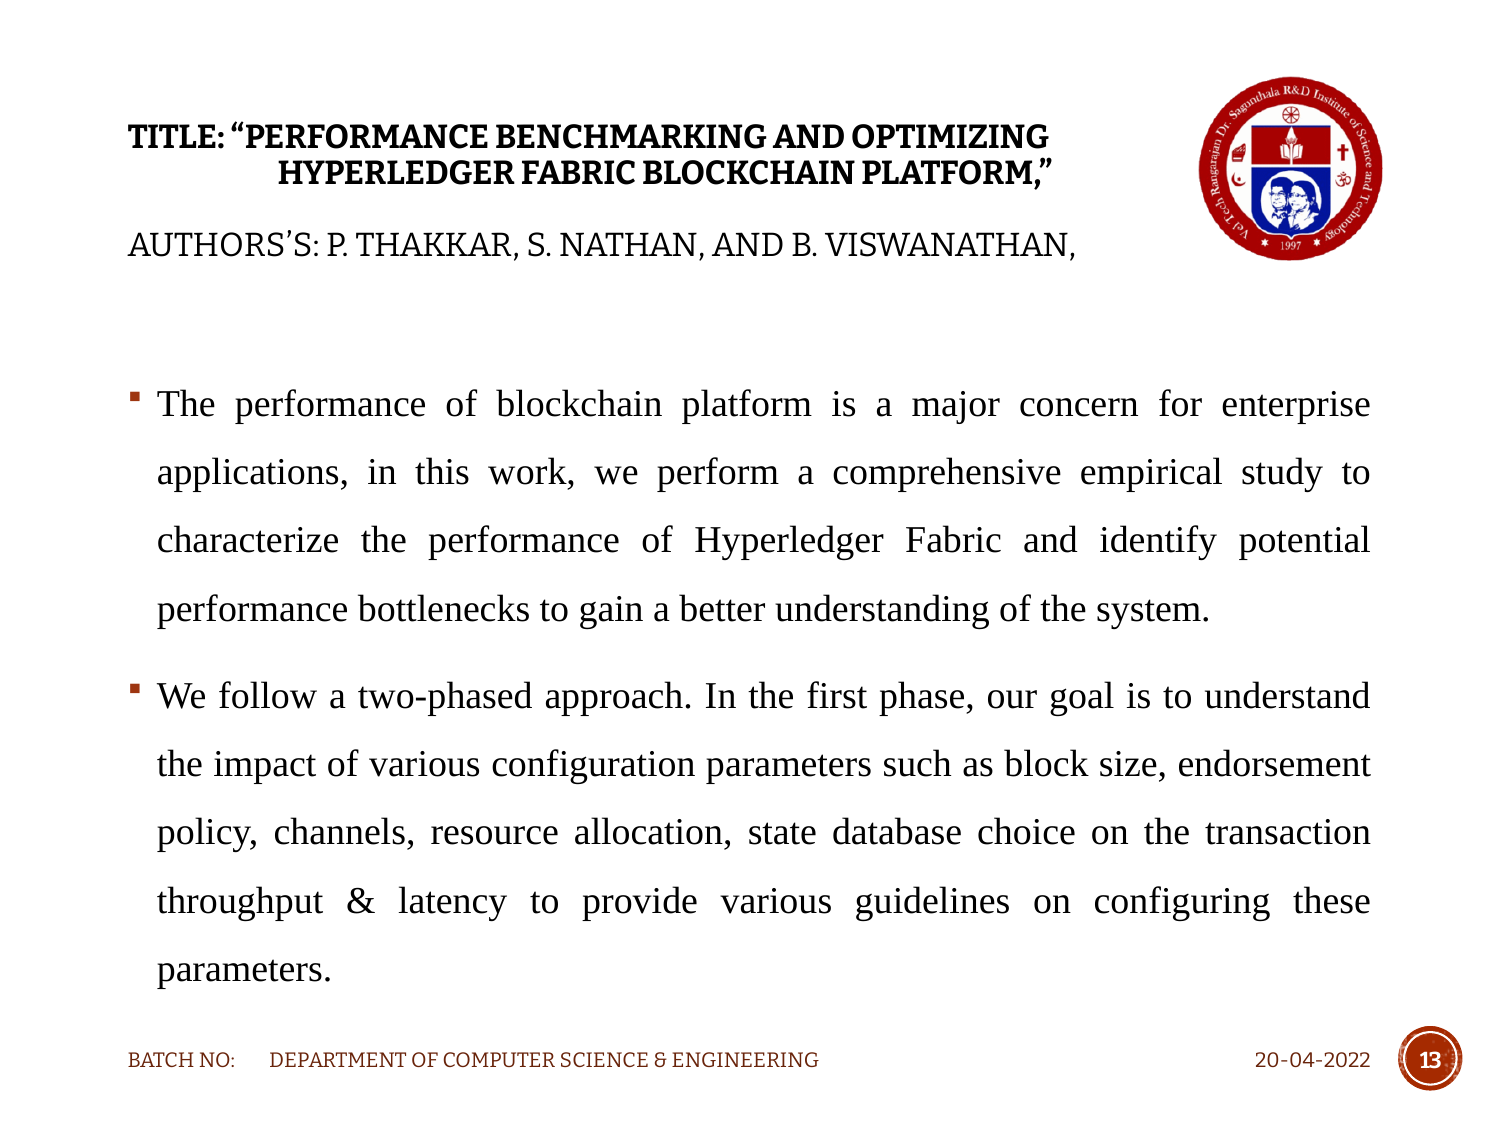

# TITLE: “Performance benchmarking and optimizing hyperledger fabric blockchain platform,” AUTHORS’S: P. Thakkar, S. Nathan, and B. Viswanathan,
The performance of blockchain platform is a major concern for enterprise applications, in this work, we perform a comprehensive empirical study to characterize the performance of Hyperledger Fabric and identify potential performance bottlenecks to gain a better understanding of the system.
We follow a two-phased approach. In the first phase, our goal is to understand the impact of various configuration parameters such as block size, endorsement policy, channels, resource allocation, state database choice on the transaction throughput & latency to provide various guidelines on configuring these parameters.
BATCH NO:        DEPARTMENT OF COMPUTER SCIENCE & ENGINEERING
20-04-2022
13